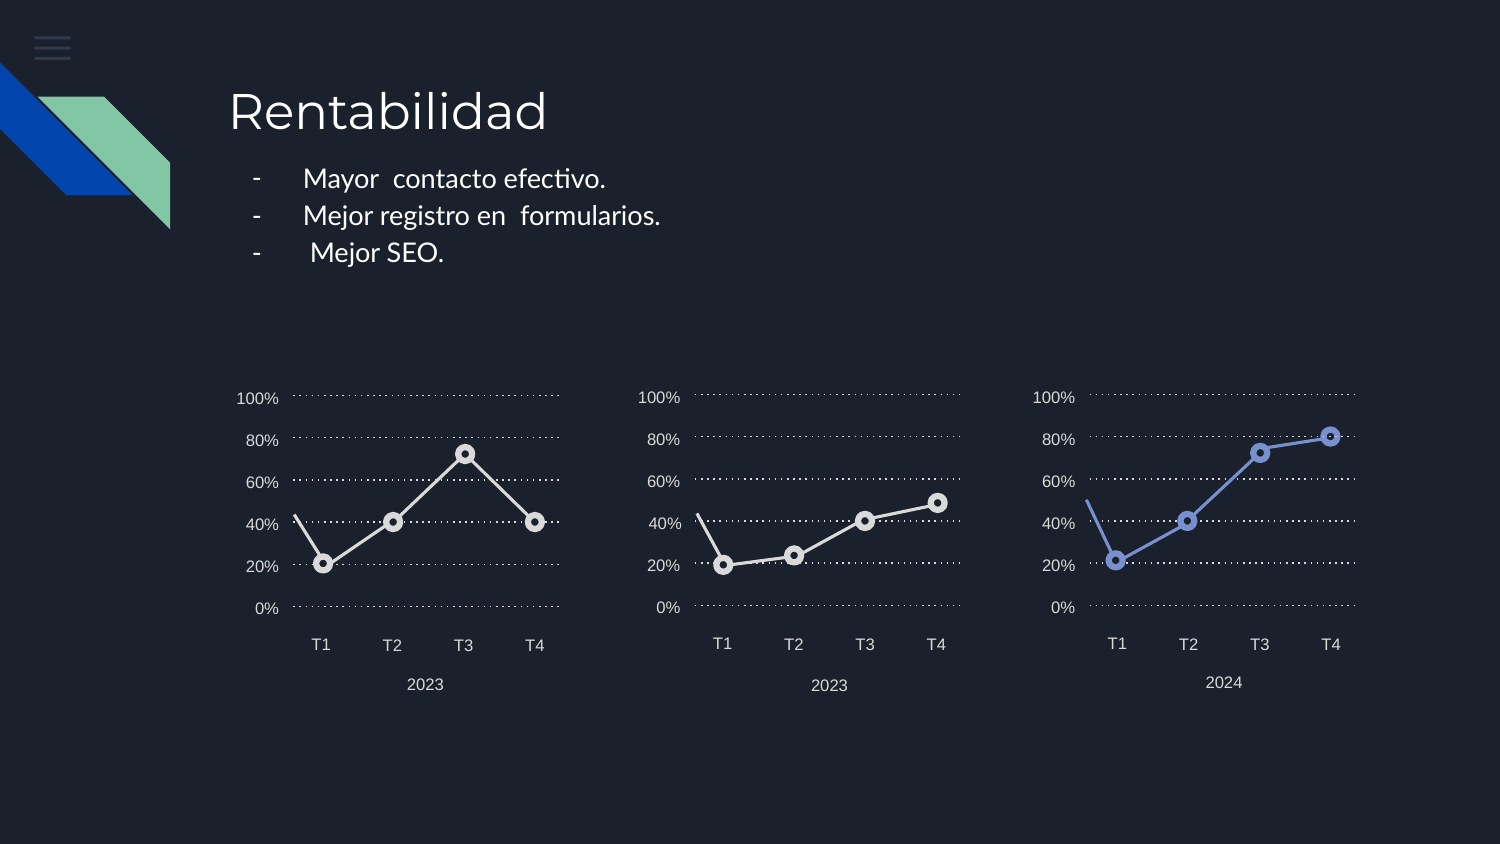

# Rentabilidad
Mayor  contacto efectivo.
Mejor registro en  formularios.
 Mejor SEO.
100%
80%
60%
40%

20%

0%
T1
T2
T3
T4
2023

100%
80%

60%
40%

20%

0%
T1
T2
T3
T4
2024
100%
80%

60%
40%

20%

0%
T1
T2
T3
T4
2023